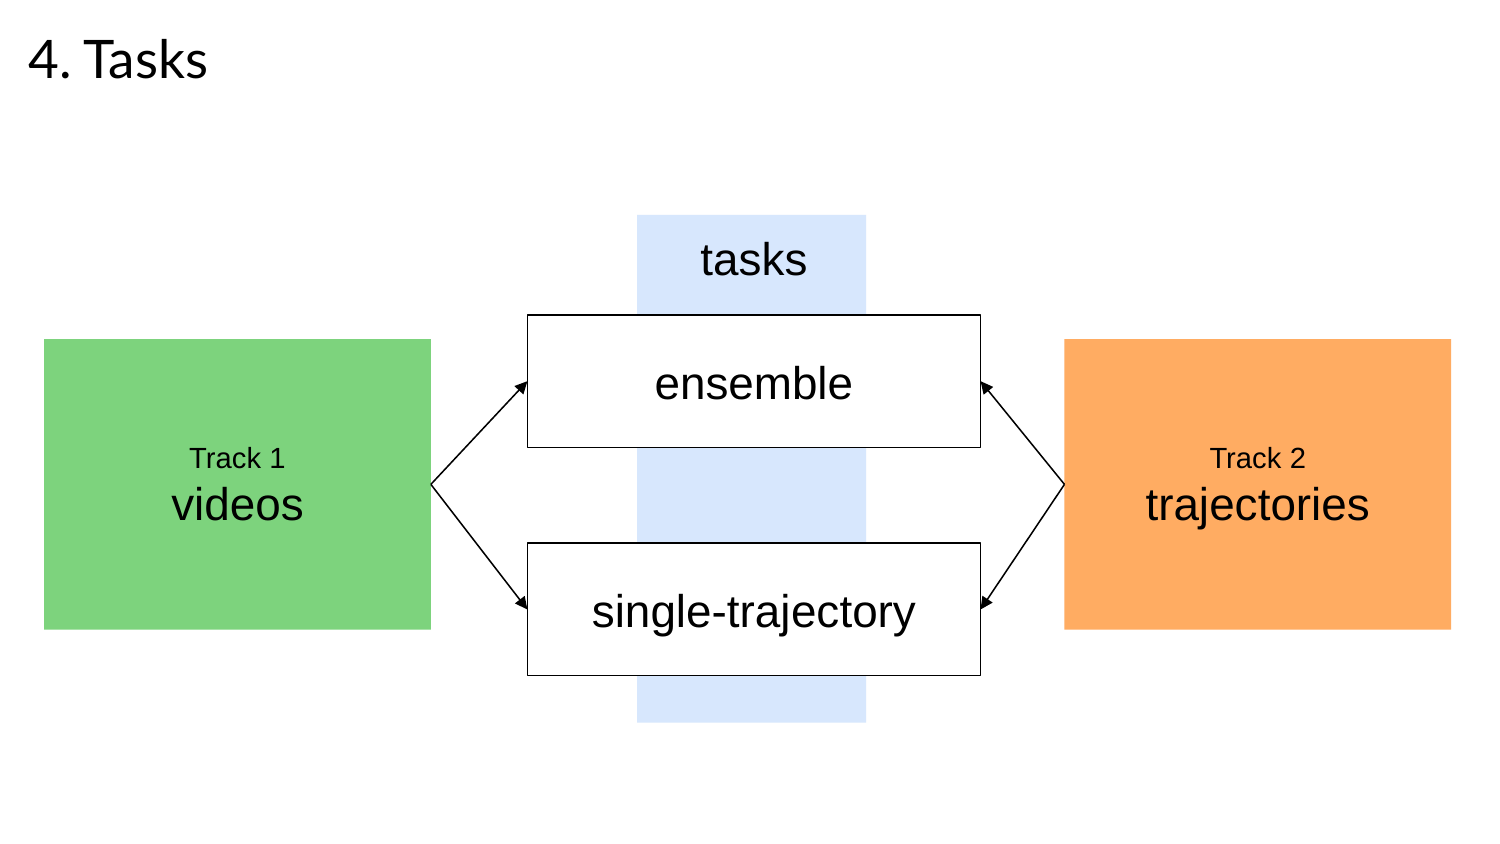

# 4. Tasks

tasks

ensemble
Track 1
videos
Track 2
trajectories
single-trajectory